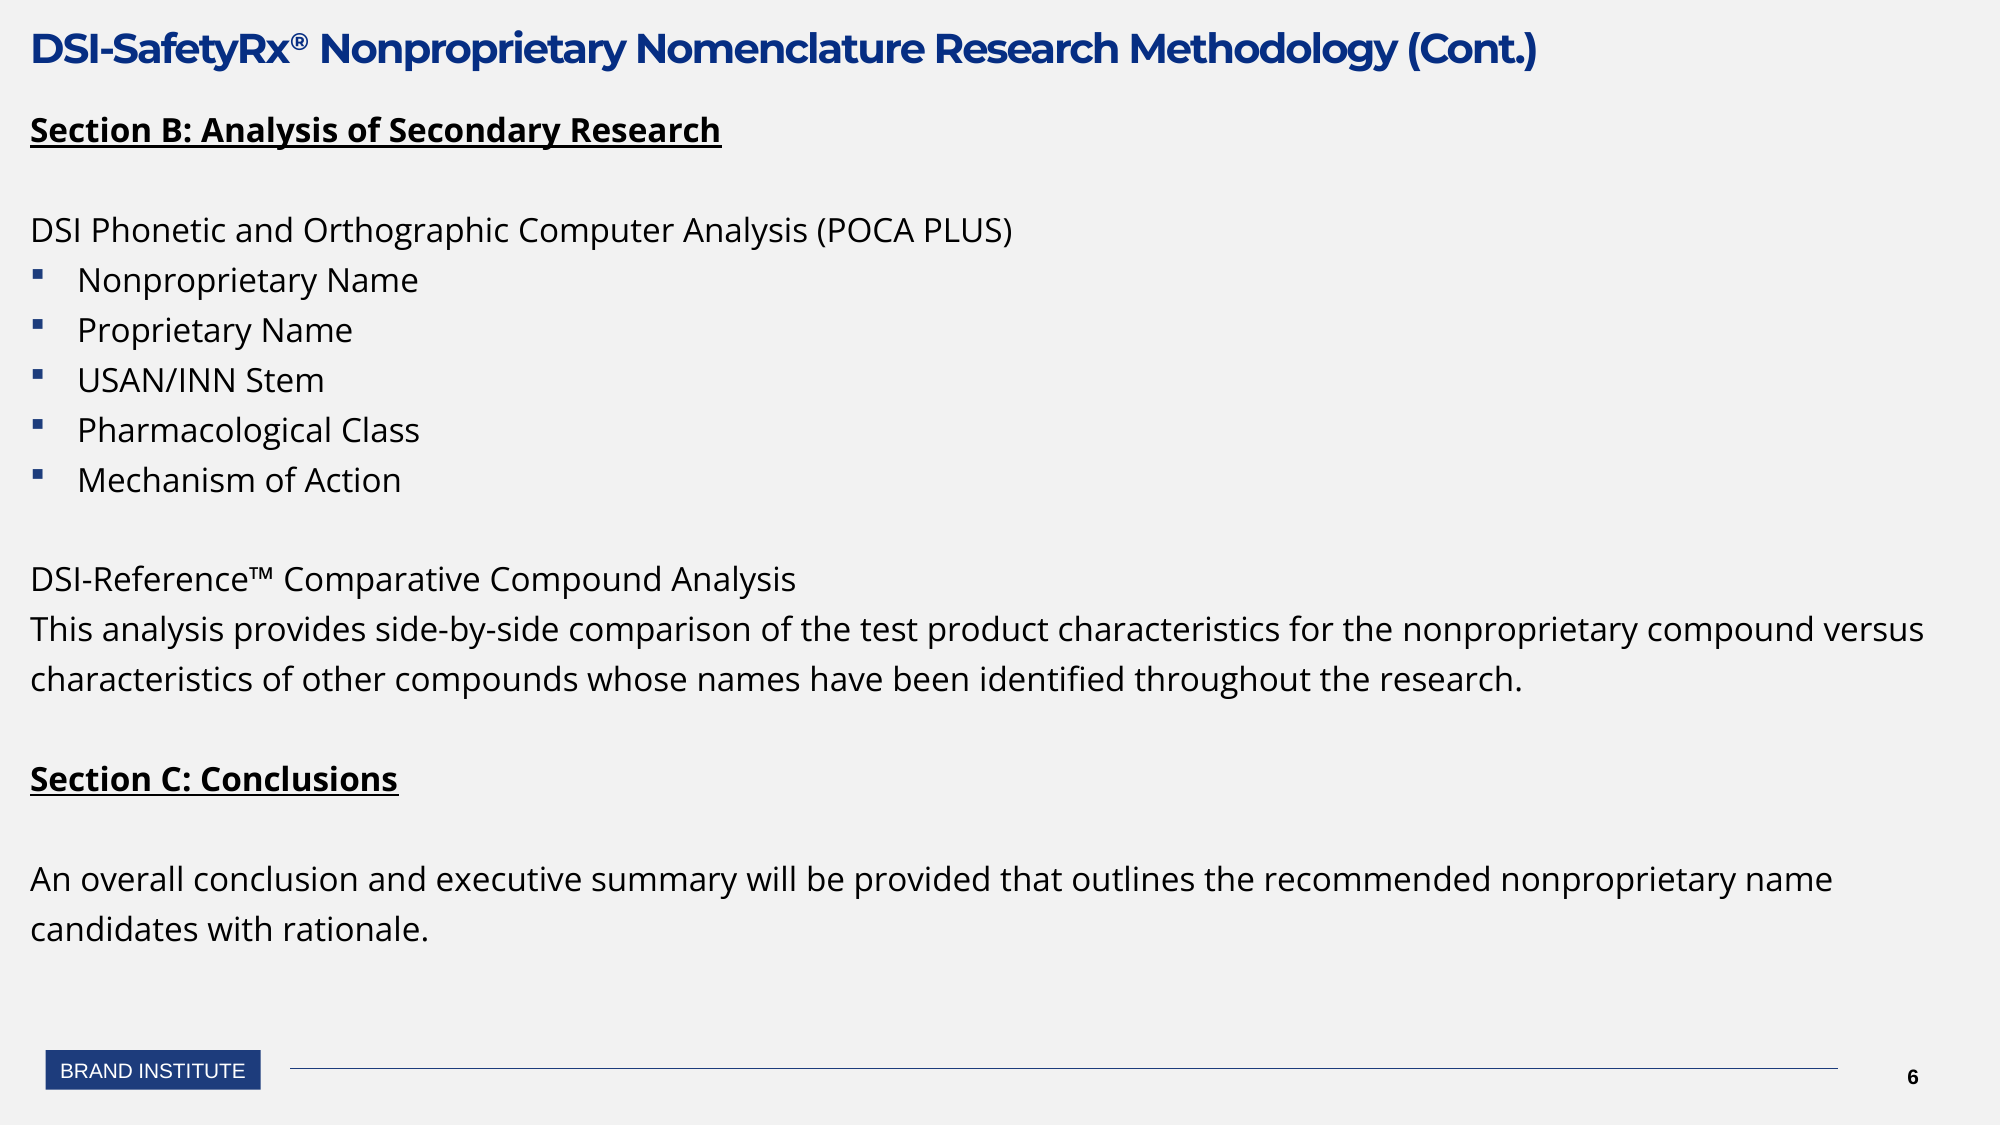

# DSI-SafetyRx® Nonproprietary Nomenclature Research Methodology (Cont.)
Section B: Analysis of Secondary Research

DSI Phonetic and Orthographic Computer Analysis (POCA PLUS)
Nonproprietary Name
Proprietary Name
USAN/INN Stem
Pharmacological Class
Mechanism of Action

DSI-Reference™ Comparative Compound Analysis
This analysis provides side-by-side comparison of the test product characteristics for the nonproprietary compound versus characteristics of other compounds whose names have been identified throughout the research.

Section C: Conclusions

An overall conclusion and executive summary will be provided that outlines the recommended nonproprietary name candidates with rationale.